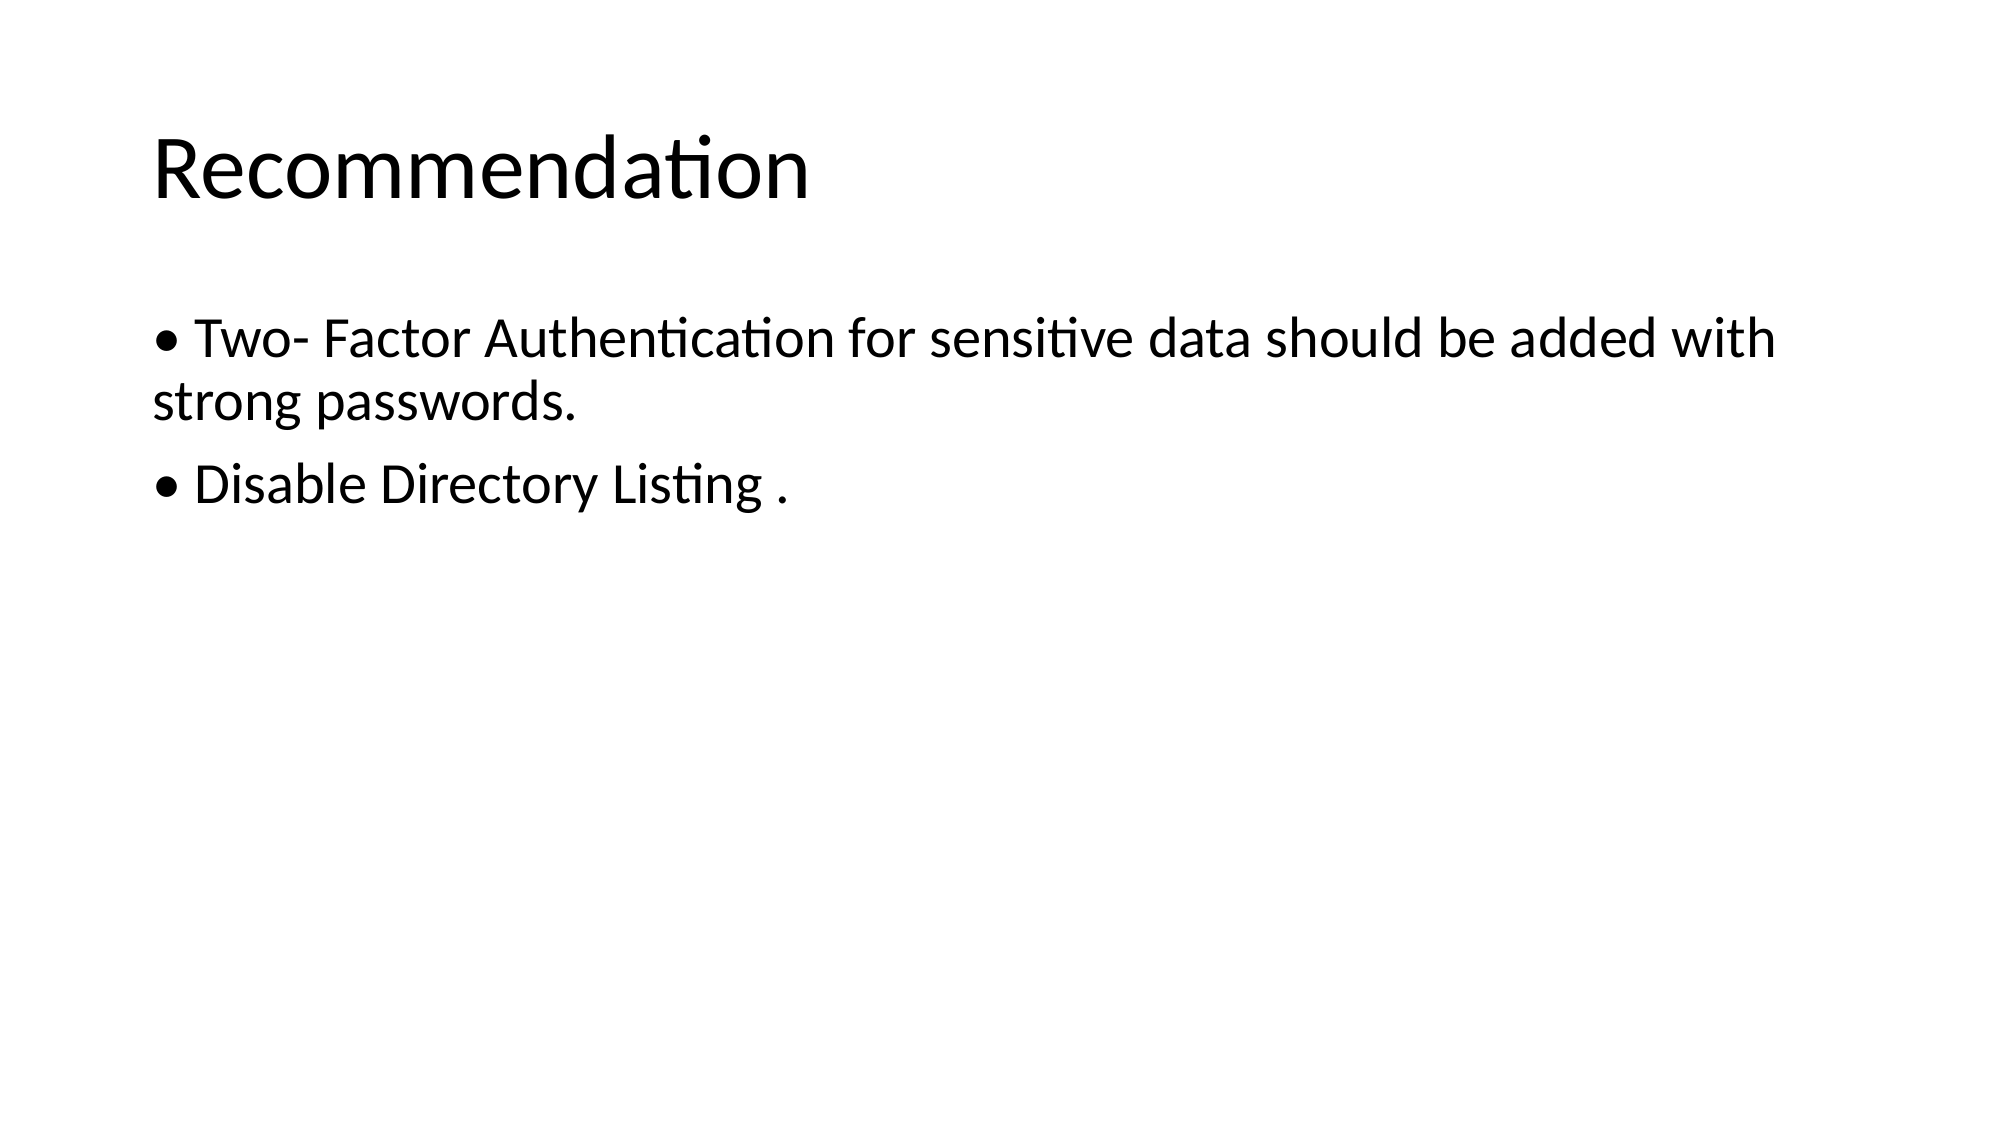

# Recommendation
• Two- Factor Authentication for sensitive data should be added with strong passwords.
• Disable Directory Listing .